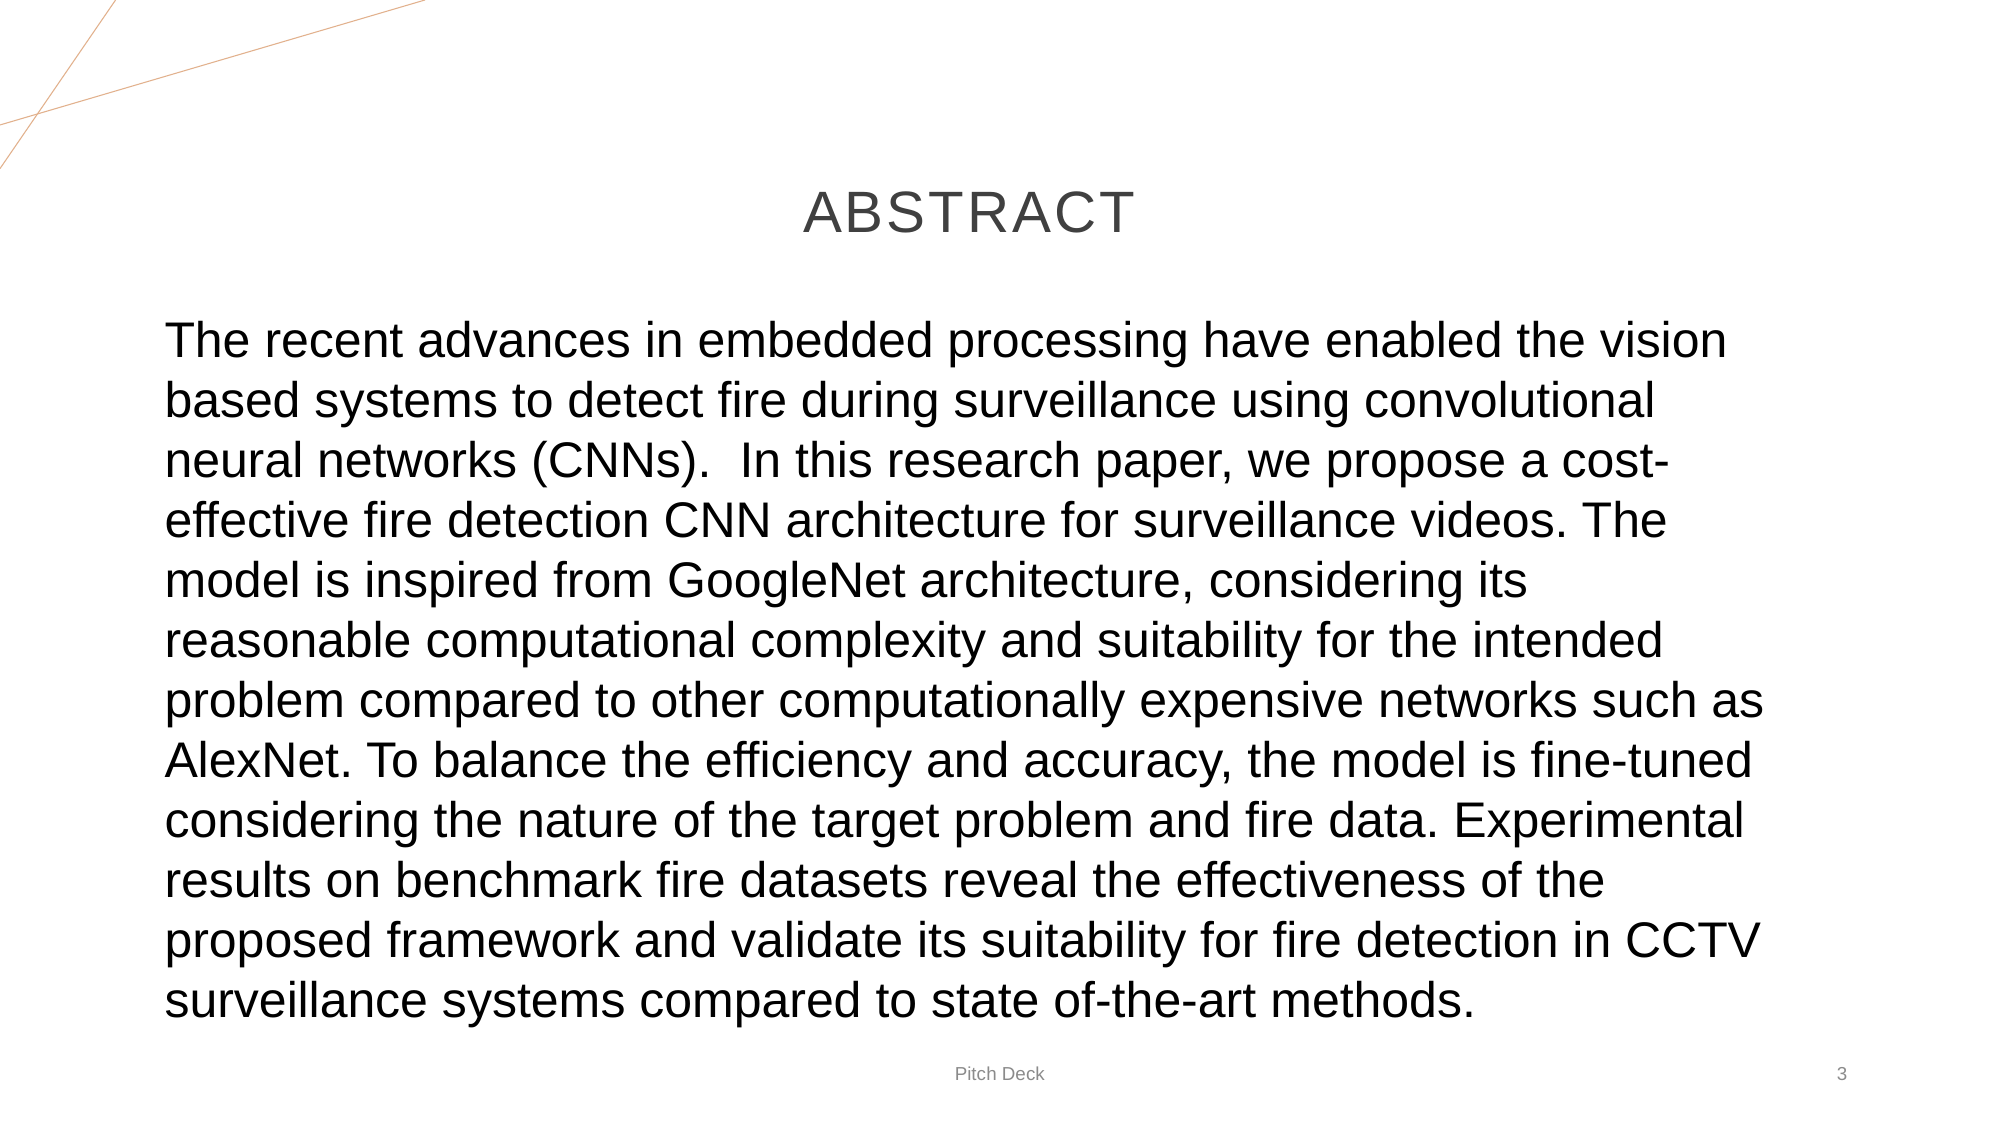

# ABSTRACT
The recent advances in embedded processing have enabled the vision based systems to detect fire during surveillance using convolutional neural networks (CNNs).  In this research paper, we propose a cost-effective fire detection CNN architecture for surveillance videos. The model is inspired from GoogleNet architecture, considering its reasonable computational complexity and suitability for the intended problem compared to other computationally expensive networks such as AlexNet. To balance the efficiency and accuracy, the model is fine-tuned considering the nature of the target problem and fire data. Experimental results on benchmark fire datasets reveal the effectiveness of the proposed framework and validate its suitability for fire detection in CCTV surveillance systems compared to state of-the-art methods.
Pitch Deck
3